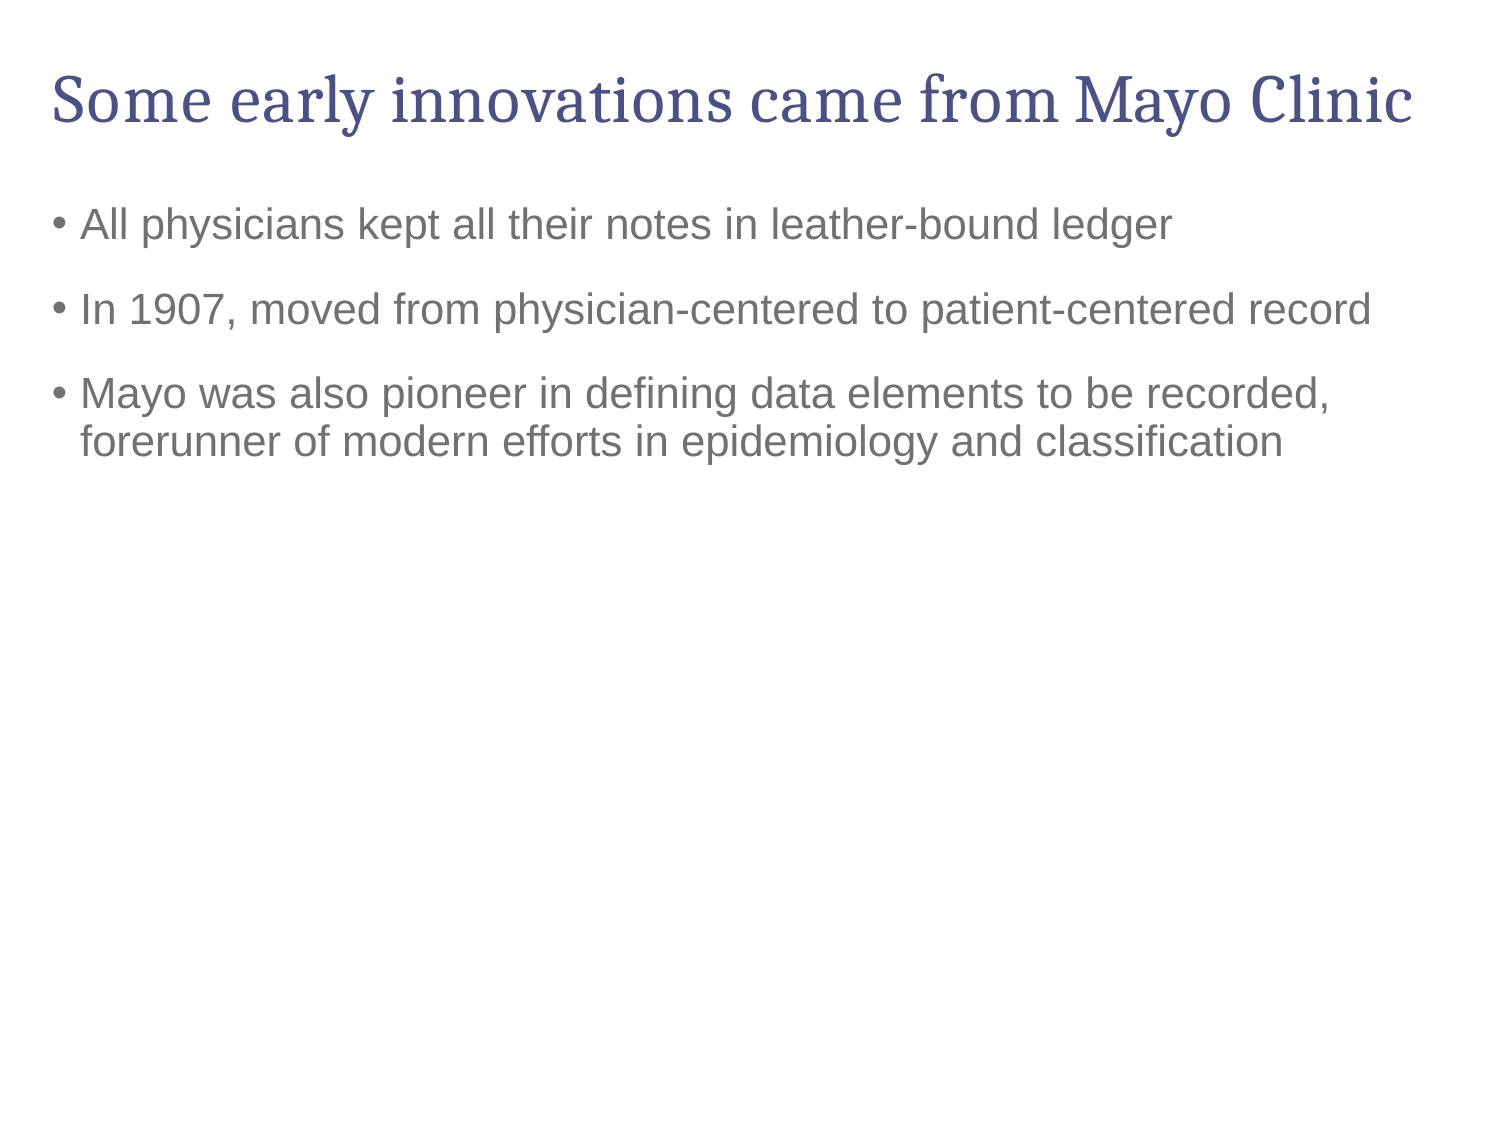

# Some early innovations came from Mayo Clinic
All physicians kept all their notes in leather-bound ledger
In 1907, moved from physician-centered to patient-centered record
Mayo was also pioneer in defining data elements to be recorded, forerunner of modern efforts in epidemiology and classification